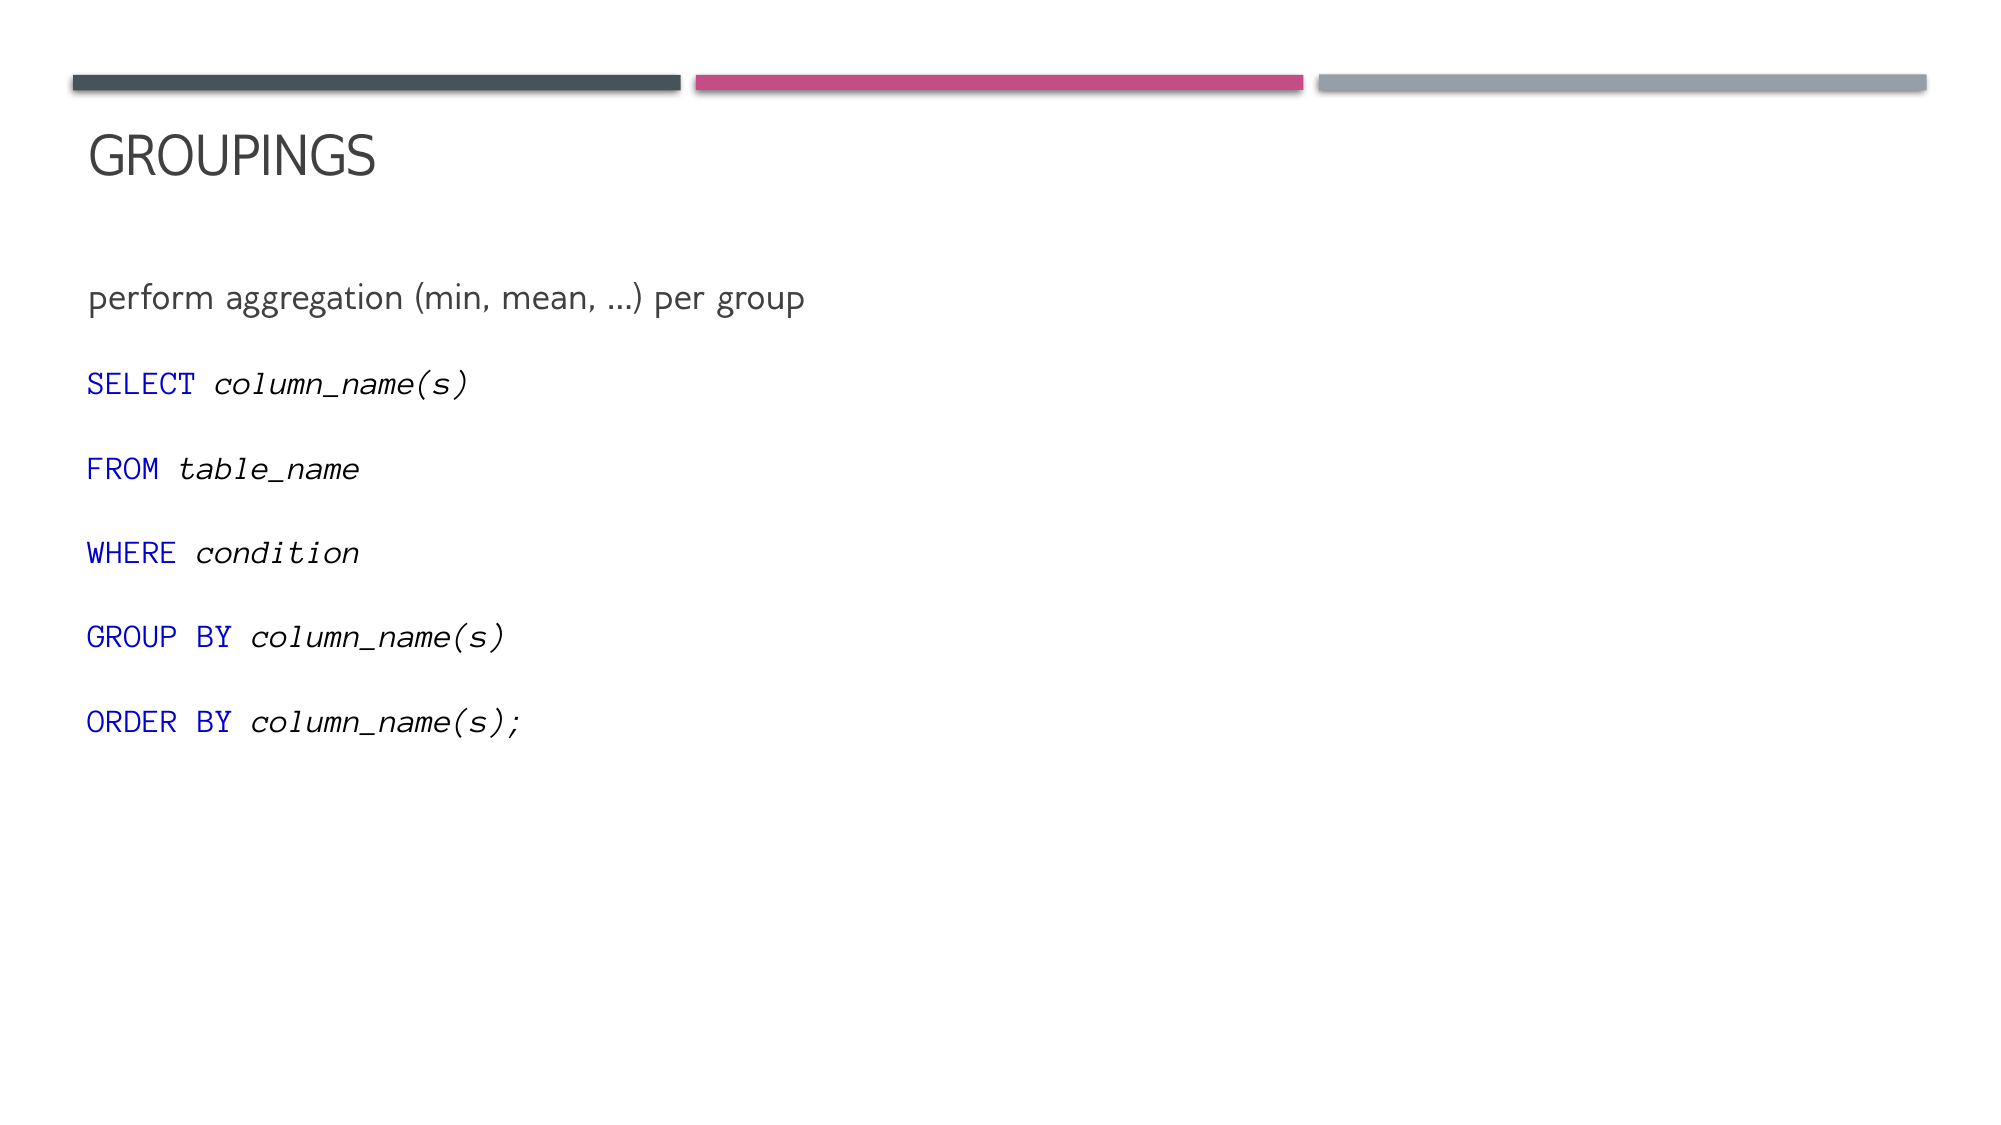

# groupings
perform aggregation (min, mean, …) per group
SELECT column_name(s)
FROM table_name
WHERE condition
GROUP BY column_name(s)
ORDER BY column_name(s);